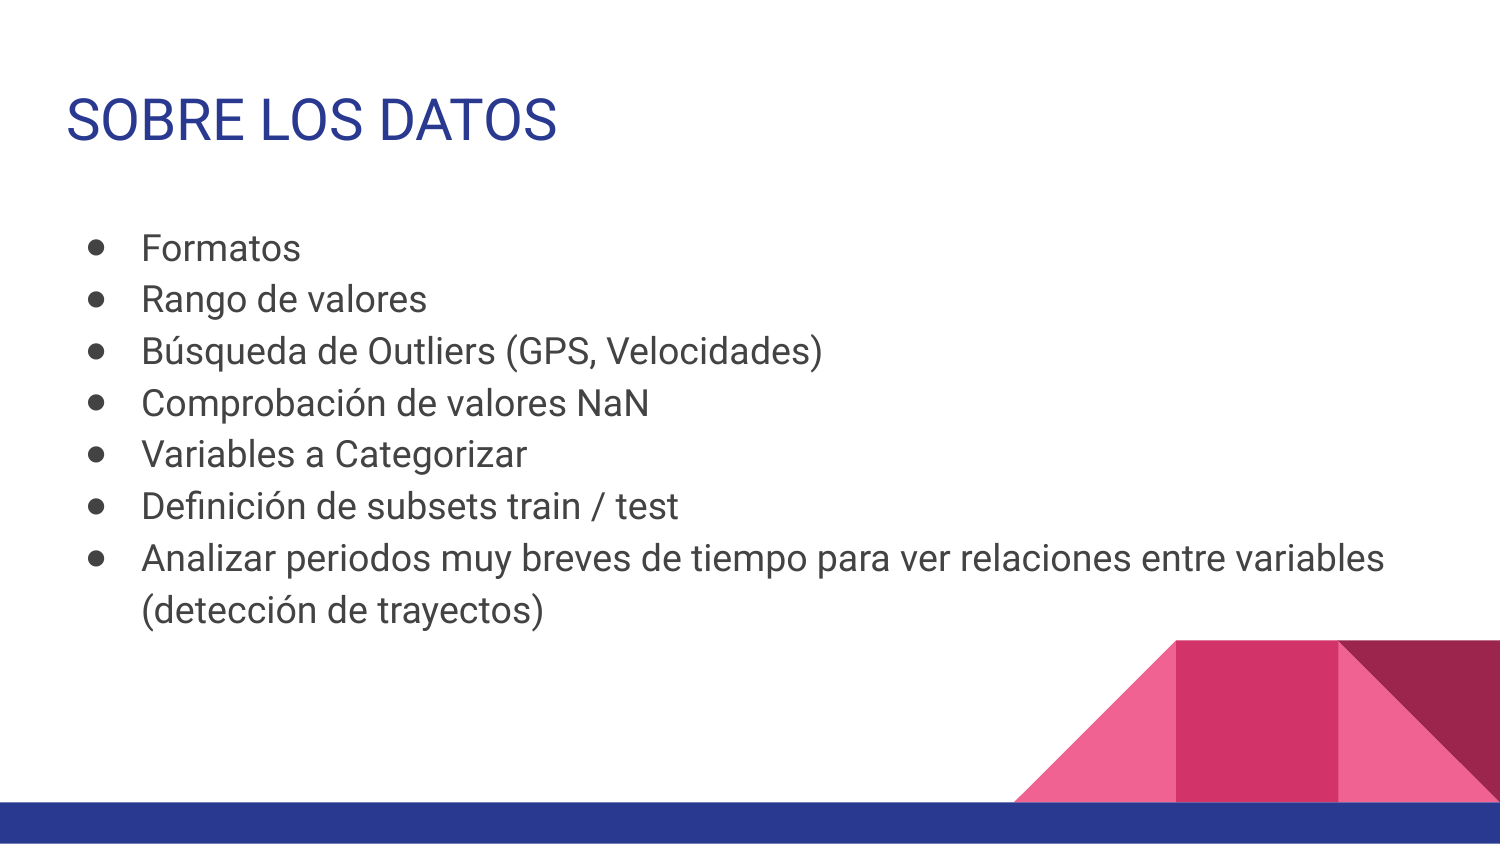

# SOBRE LOS DATOS
Formatos
Rango de valores
Búsqueda de Outliers (GPS, Velocidades)
Comprobación de valores NaN
Variables a Categorizar
Definición de subsets train / test
Analizar periodos muy breves de tiempo para ver relaciones entre variables (detección de trayectos)